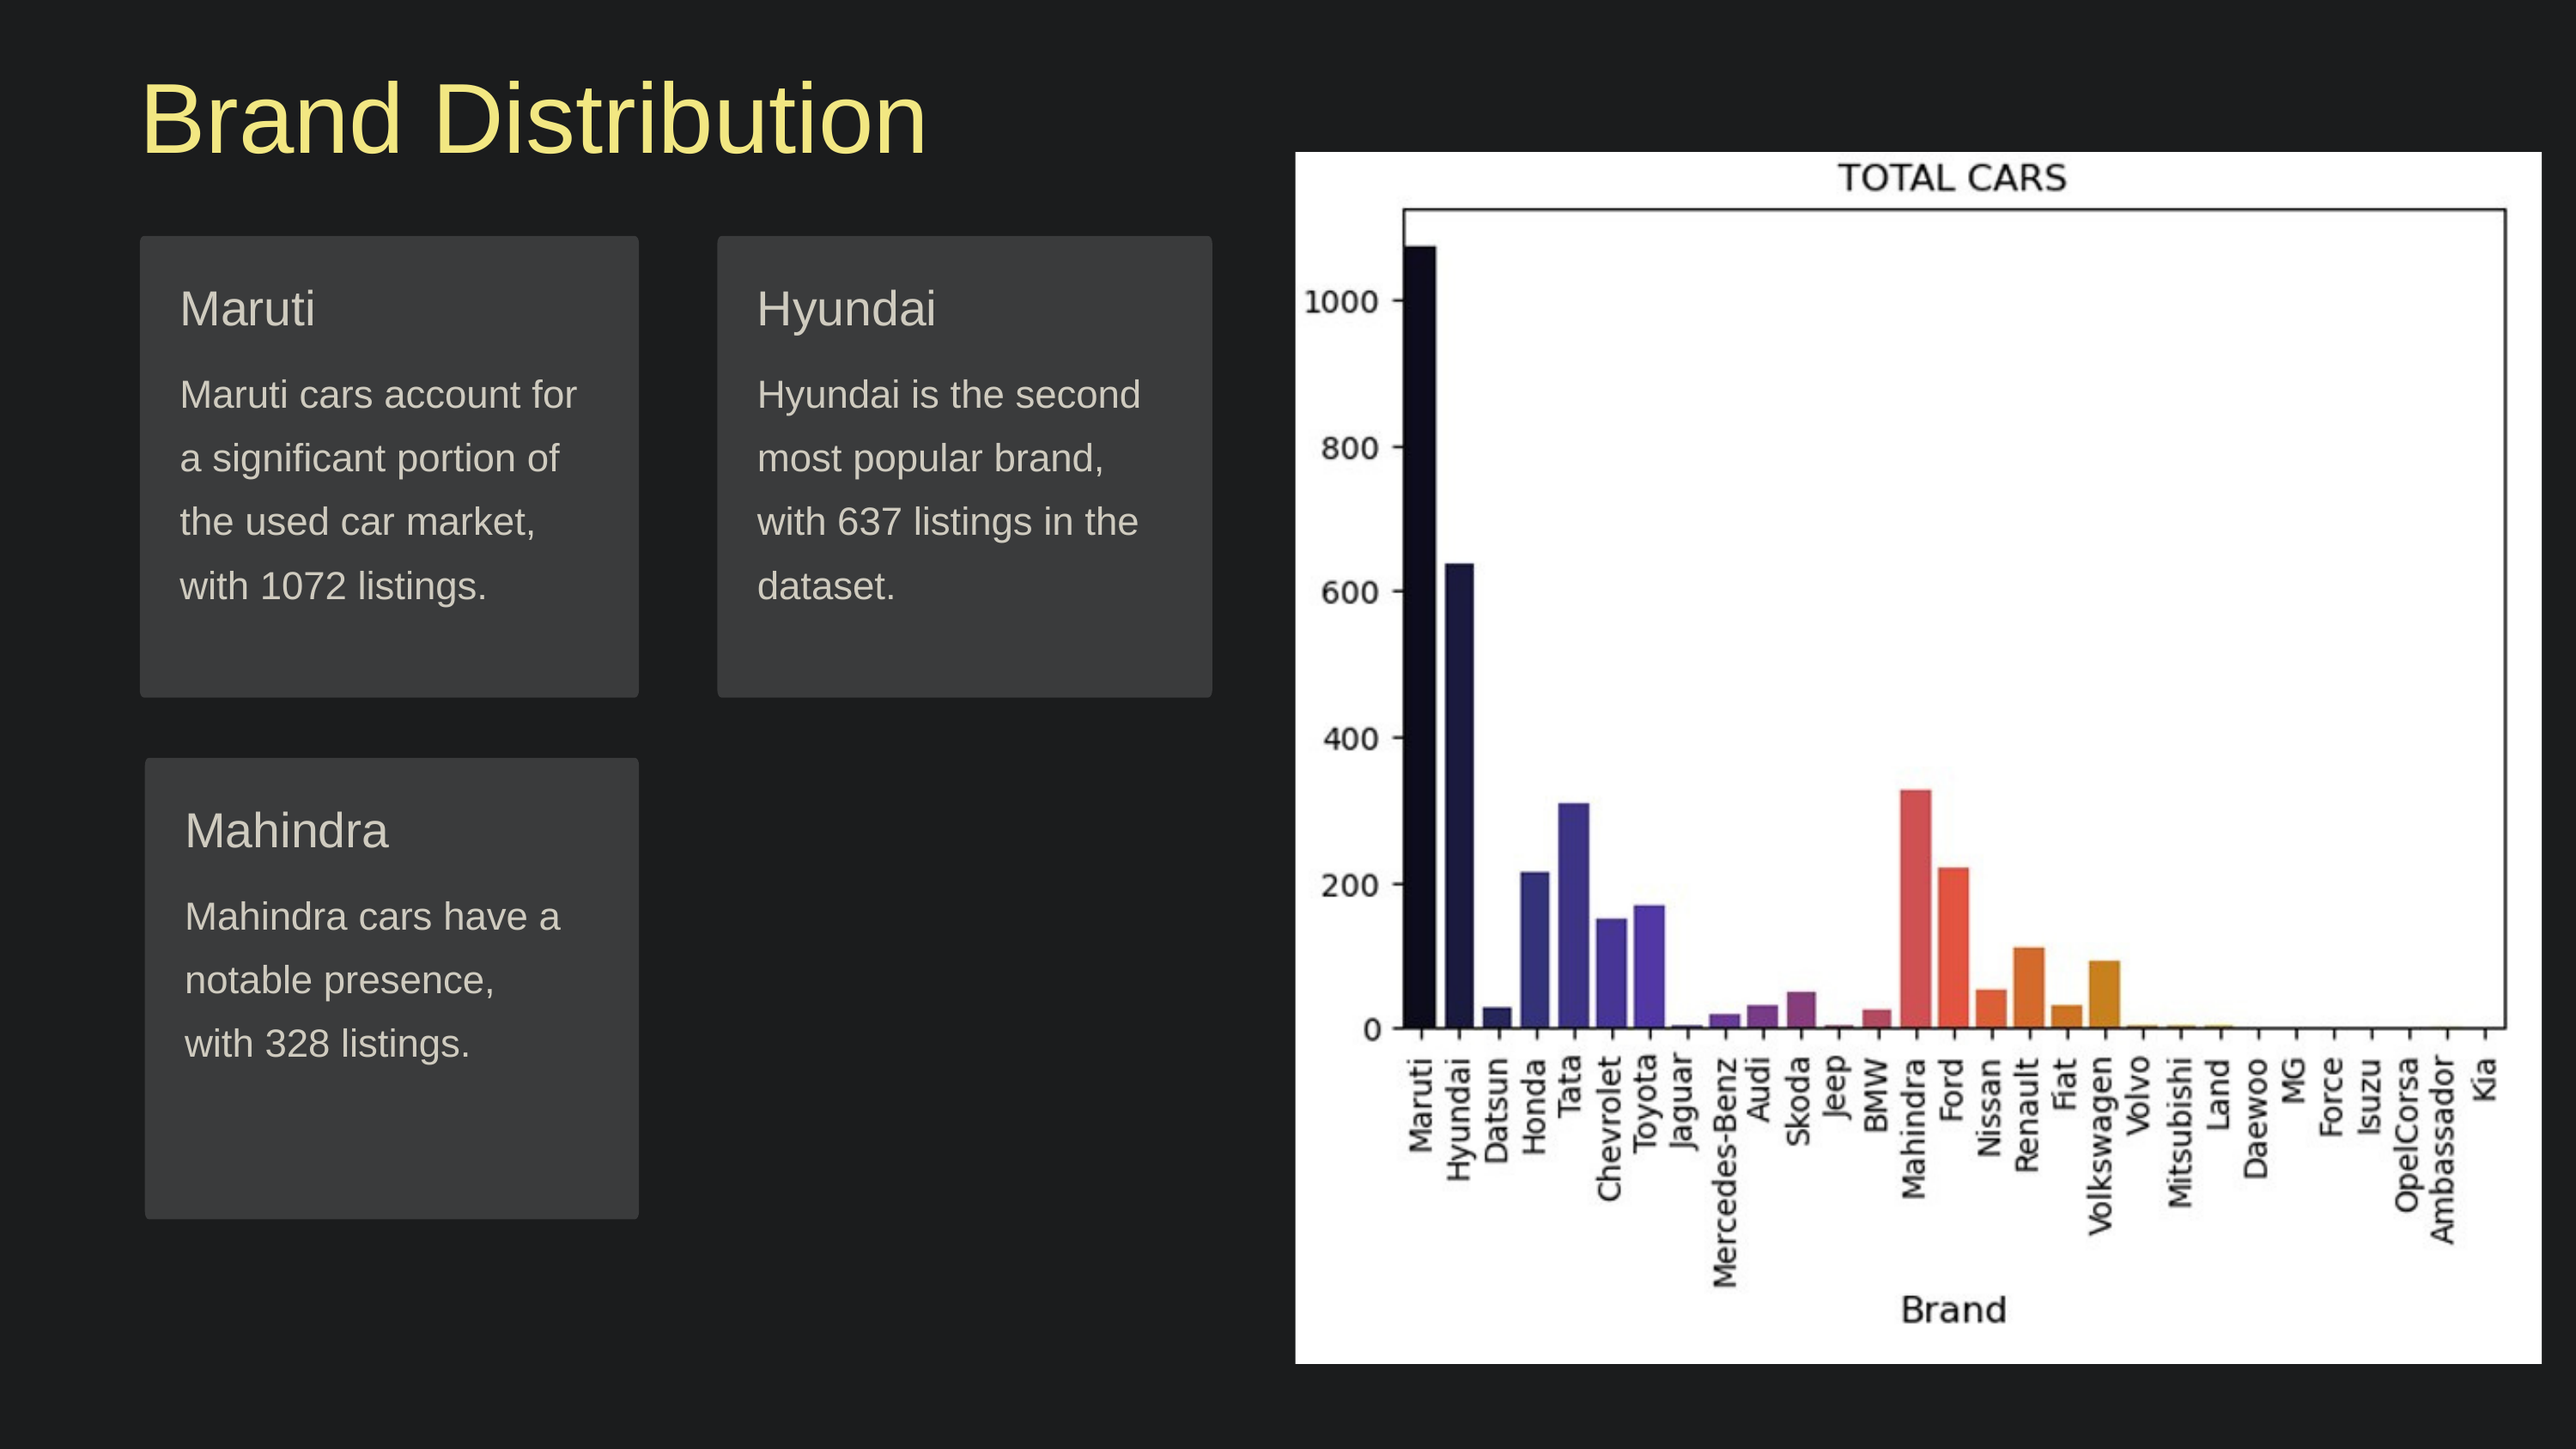

Brand Distribution

Maruti

Hyundai

Maruti cars account for a significant portion of the used car market, with 1072 listings.

Hyundai is the second most popular brand, with 637 listings in the dataset.

Mahindra

Mahindra cars have a notable presence, with 328 listings.